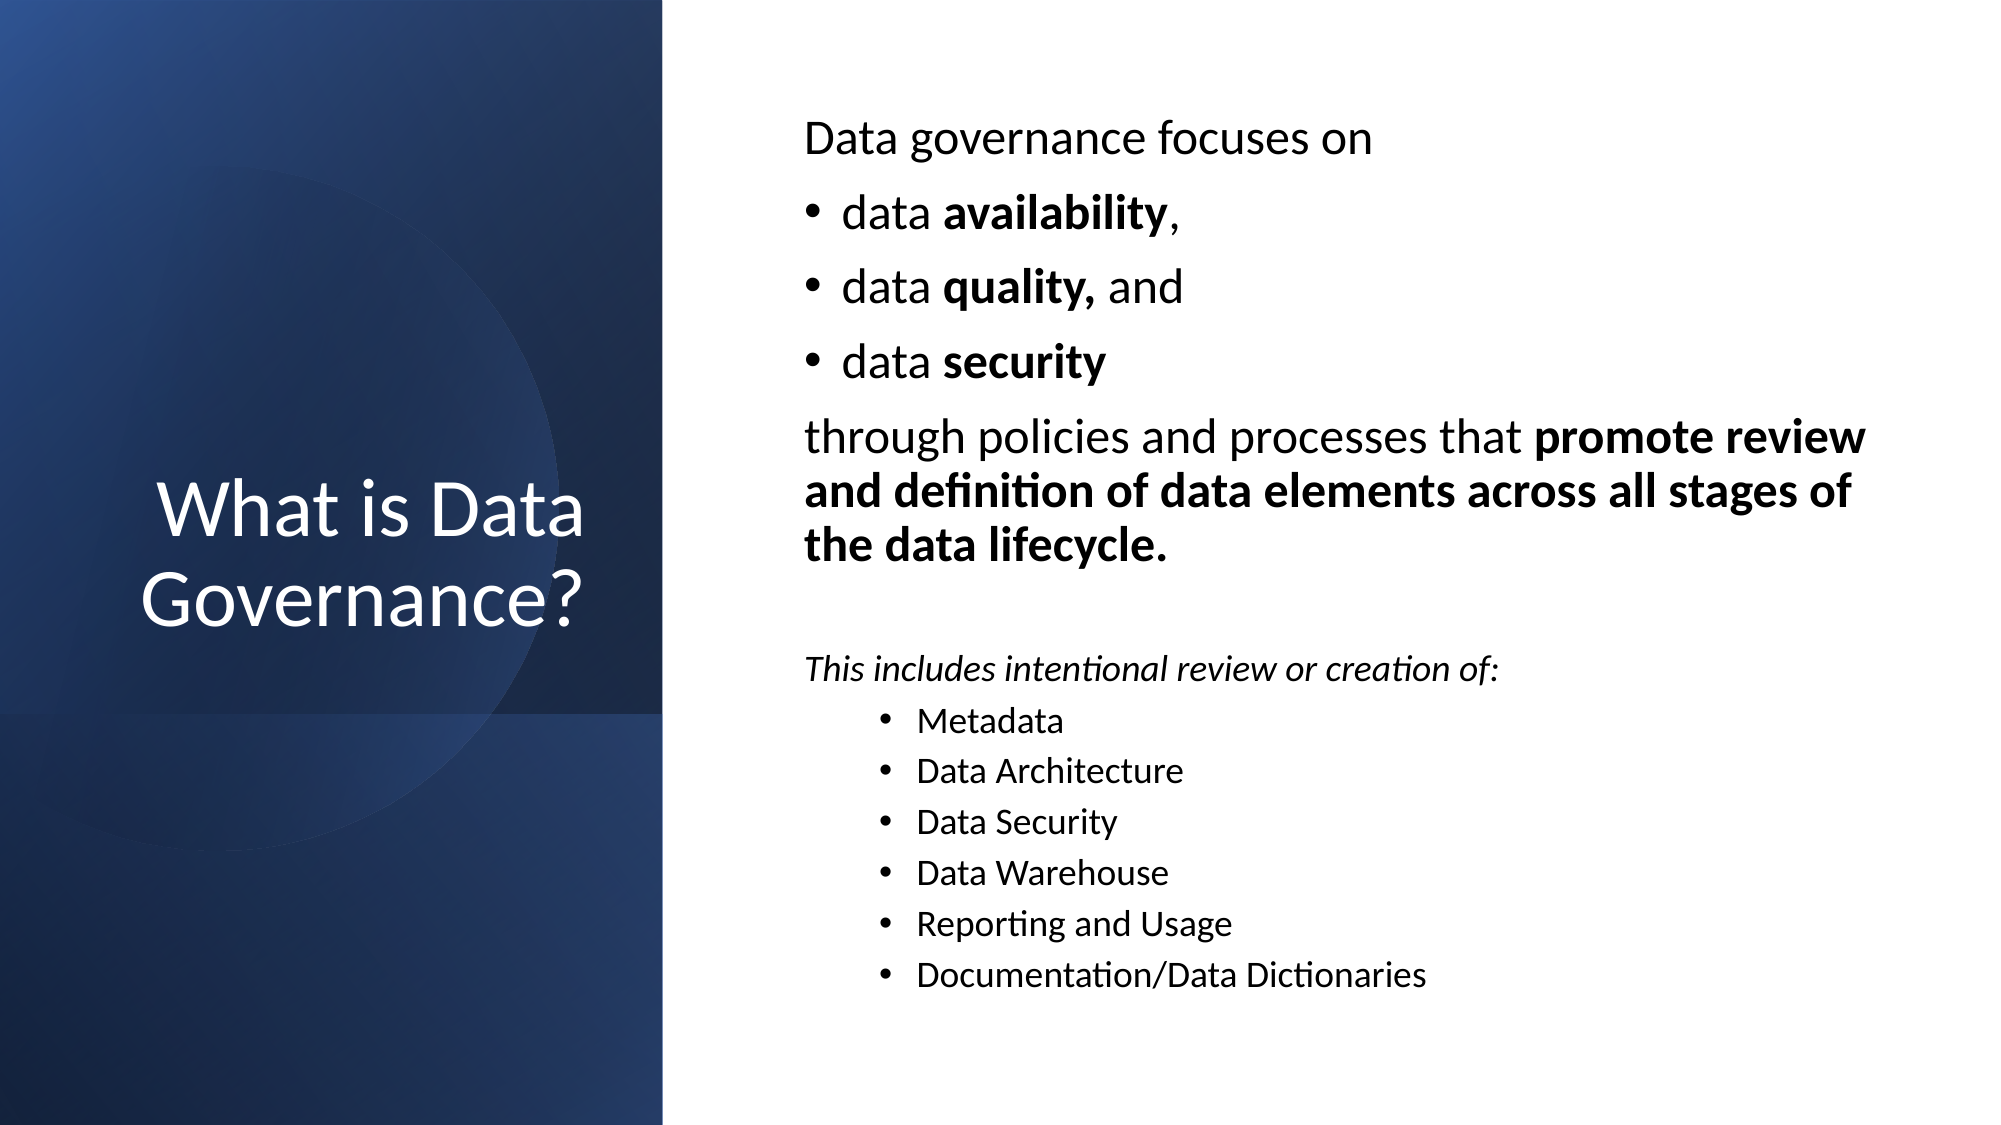

# What is Data Governance?

Data governance focuses on
data availability,
data quality, and
data security
through policies and processes that promote review and definition of data elements across all stages of the data lifecycle.

This includes intentional review or creation of:
Metadata
Data Architecture
Data Security
Data Warehouse
Reporting and Usage
Documentation/Data Dictionaries